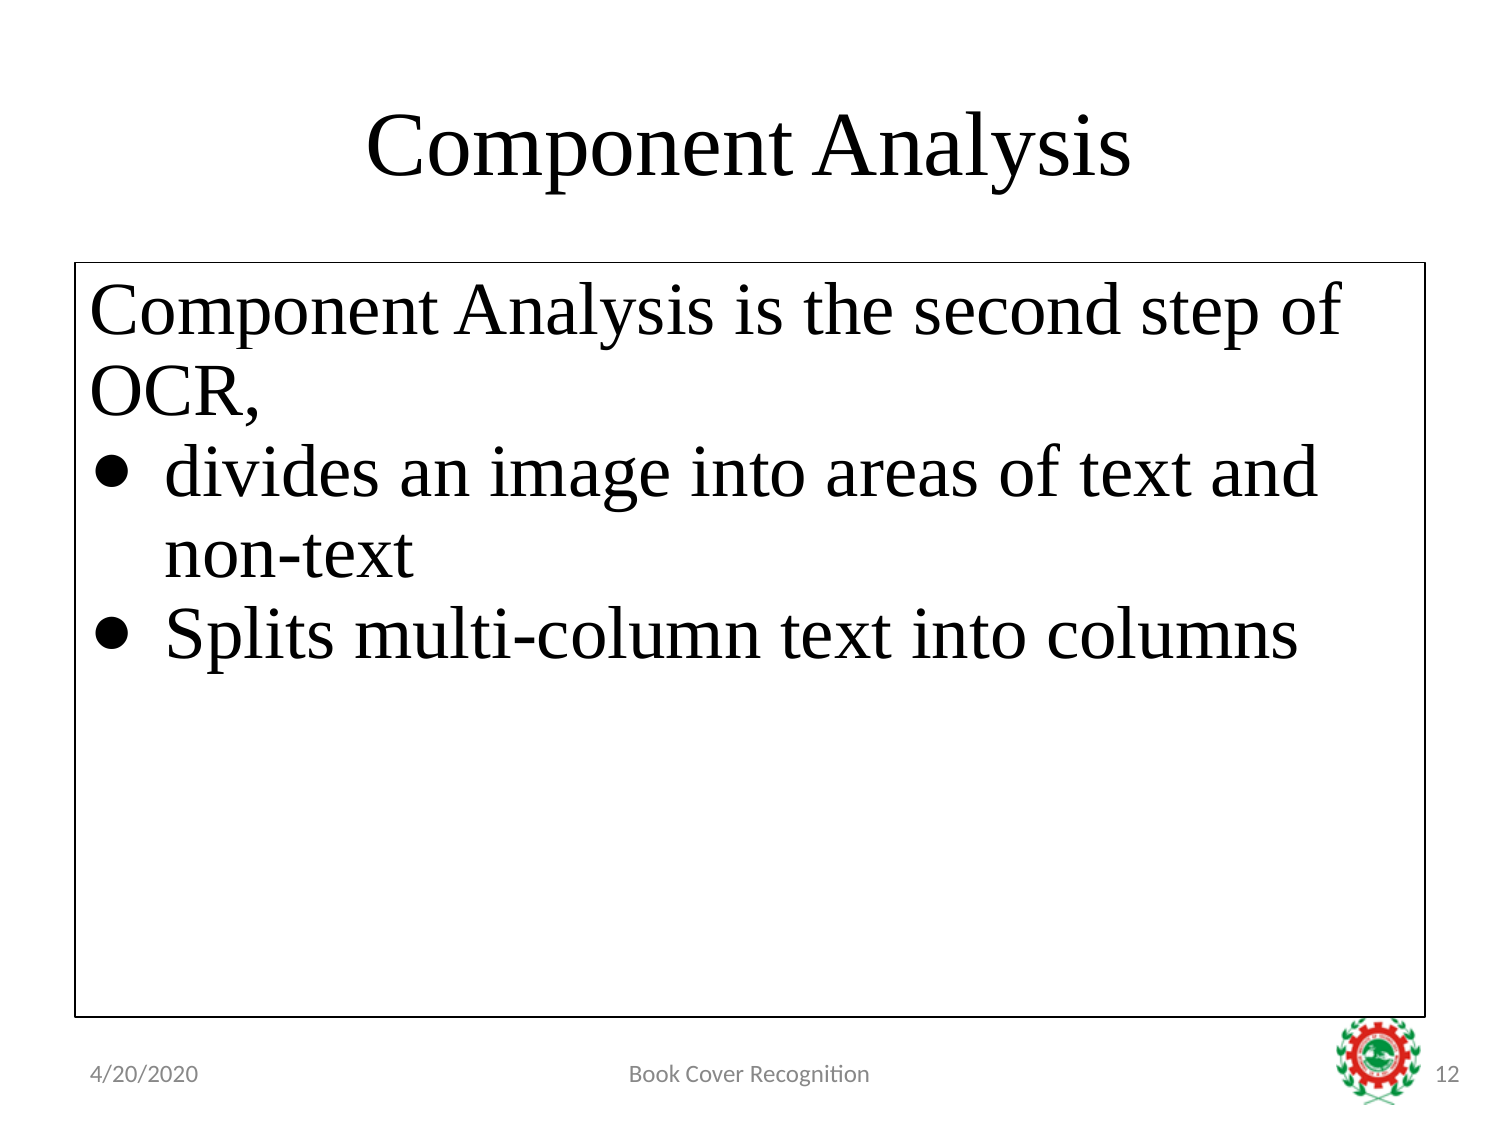

Component Analysis
Component Analysis is the second step of OCR,
divides an image into areas of text and non-text
Splits multi-column text into columns
4/20/2020
Book Cover Recognition
12